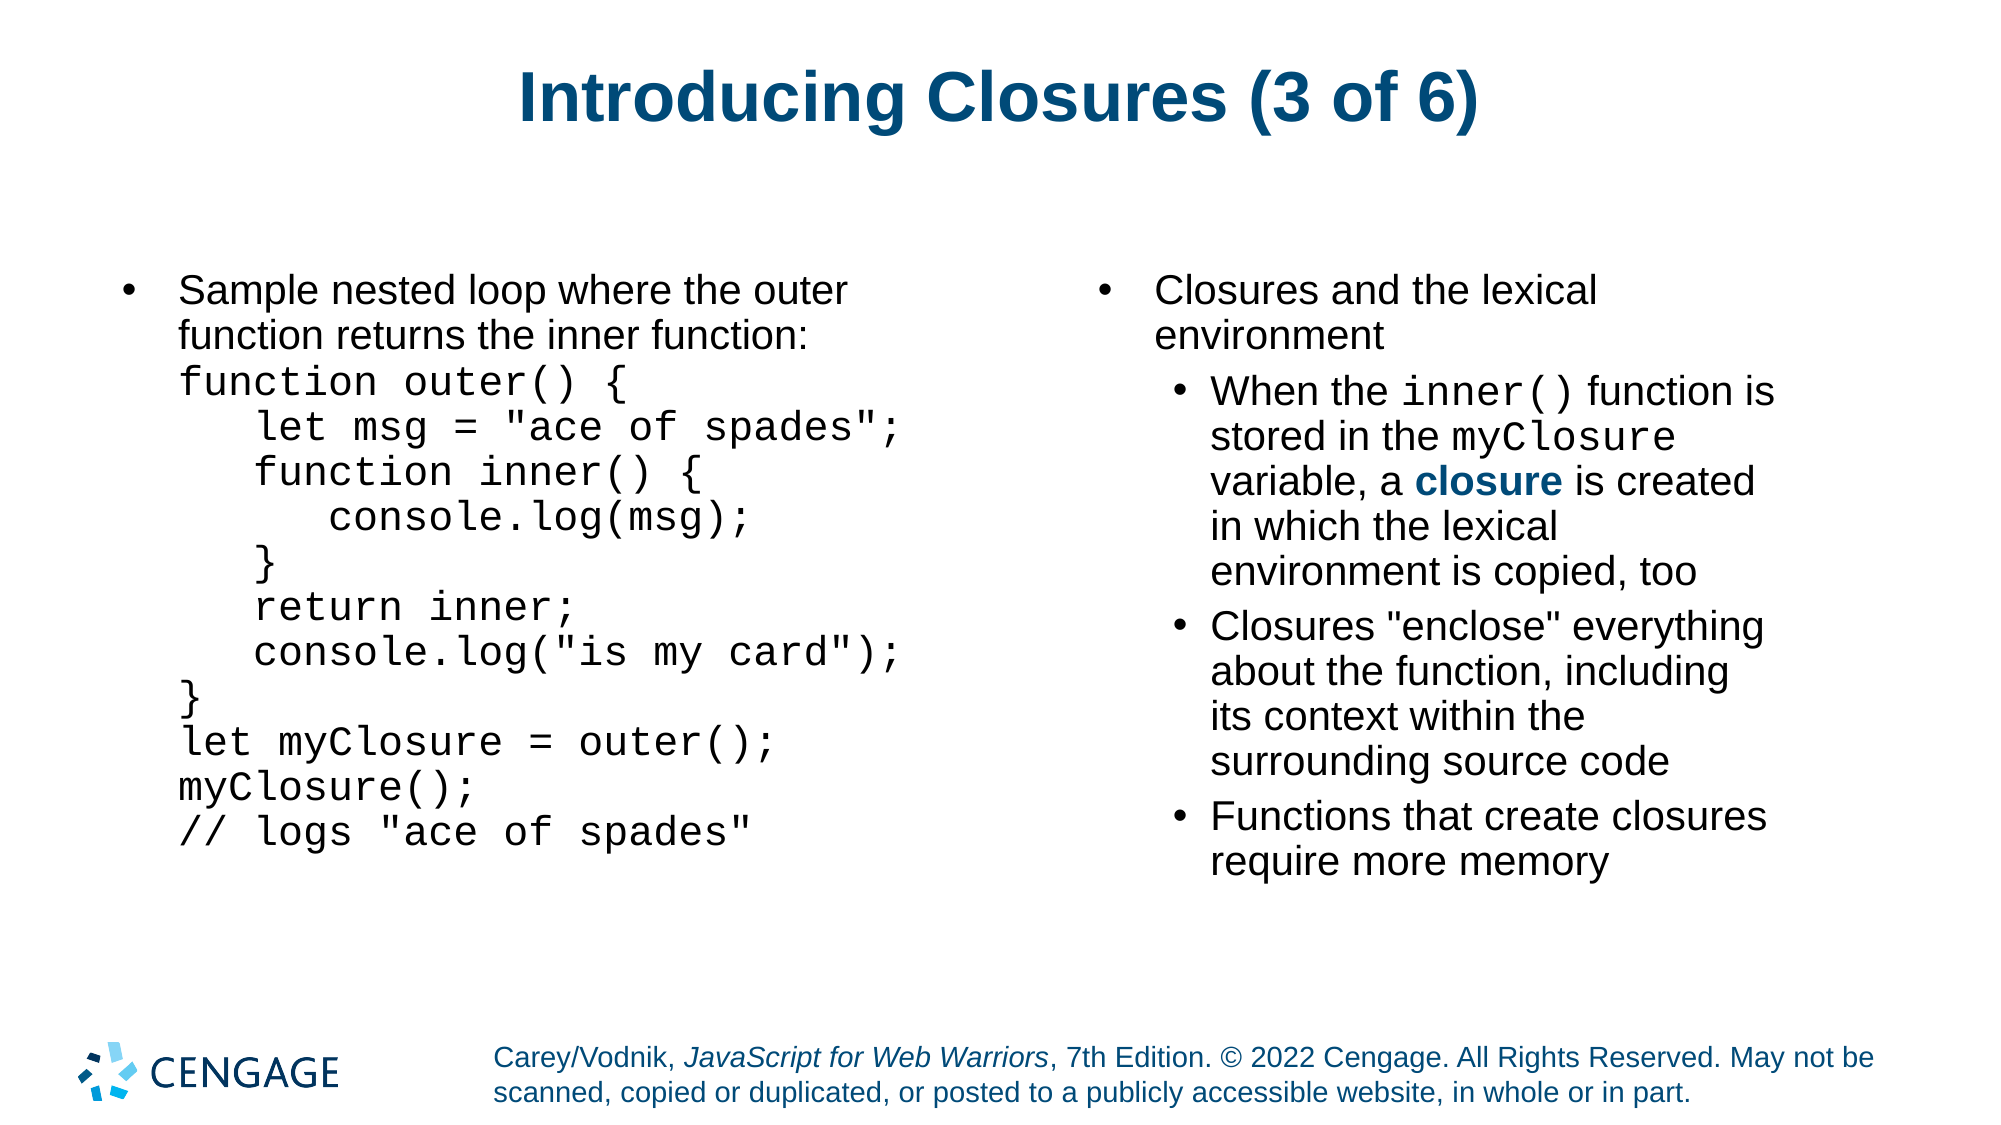

# Introducing Closures (3 of 6)
Sample nested loop where the outer function returns the inner function:
function outer() {
   let msg = "ace of spades";
   function inner() {
      console.log(msg);
   }
   return inner;
   console.log("is my card");
}
let myClosure = outer();
myClosure();
// logs "ace of spades"
Closures and the lexical environment
When the inner() function is stored in the myClosure variable, a closure is created in which the lexical environment is copied, too
Closures "enclose" everything about the function, including its context within the surrounding source code
Functions that create closures require more memory